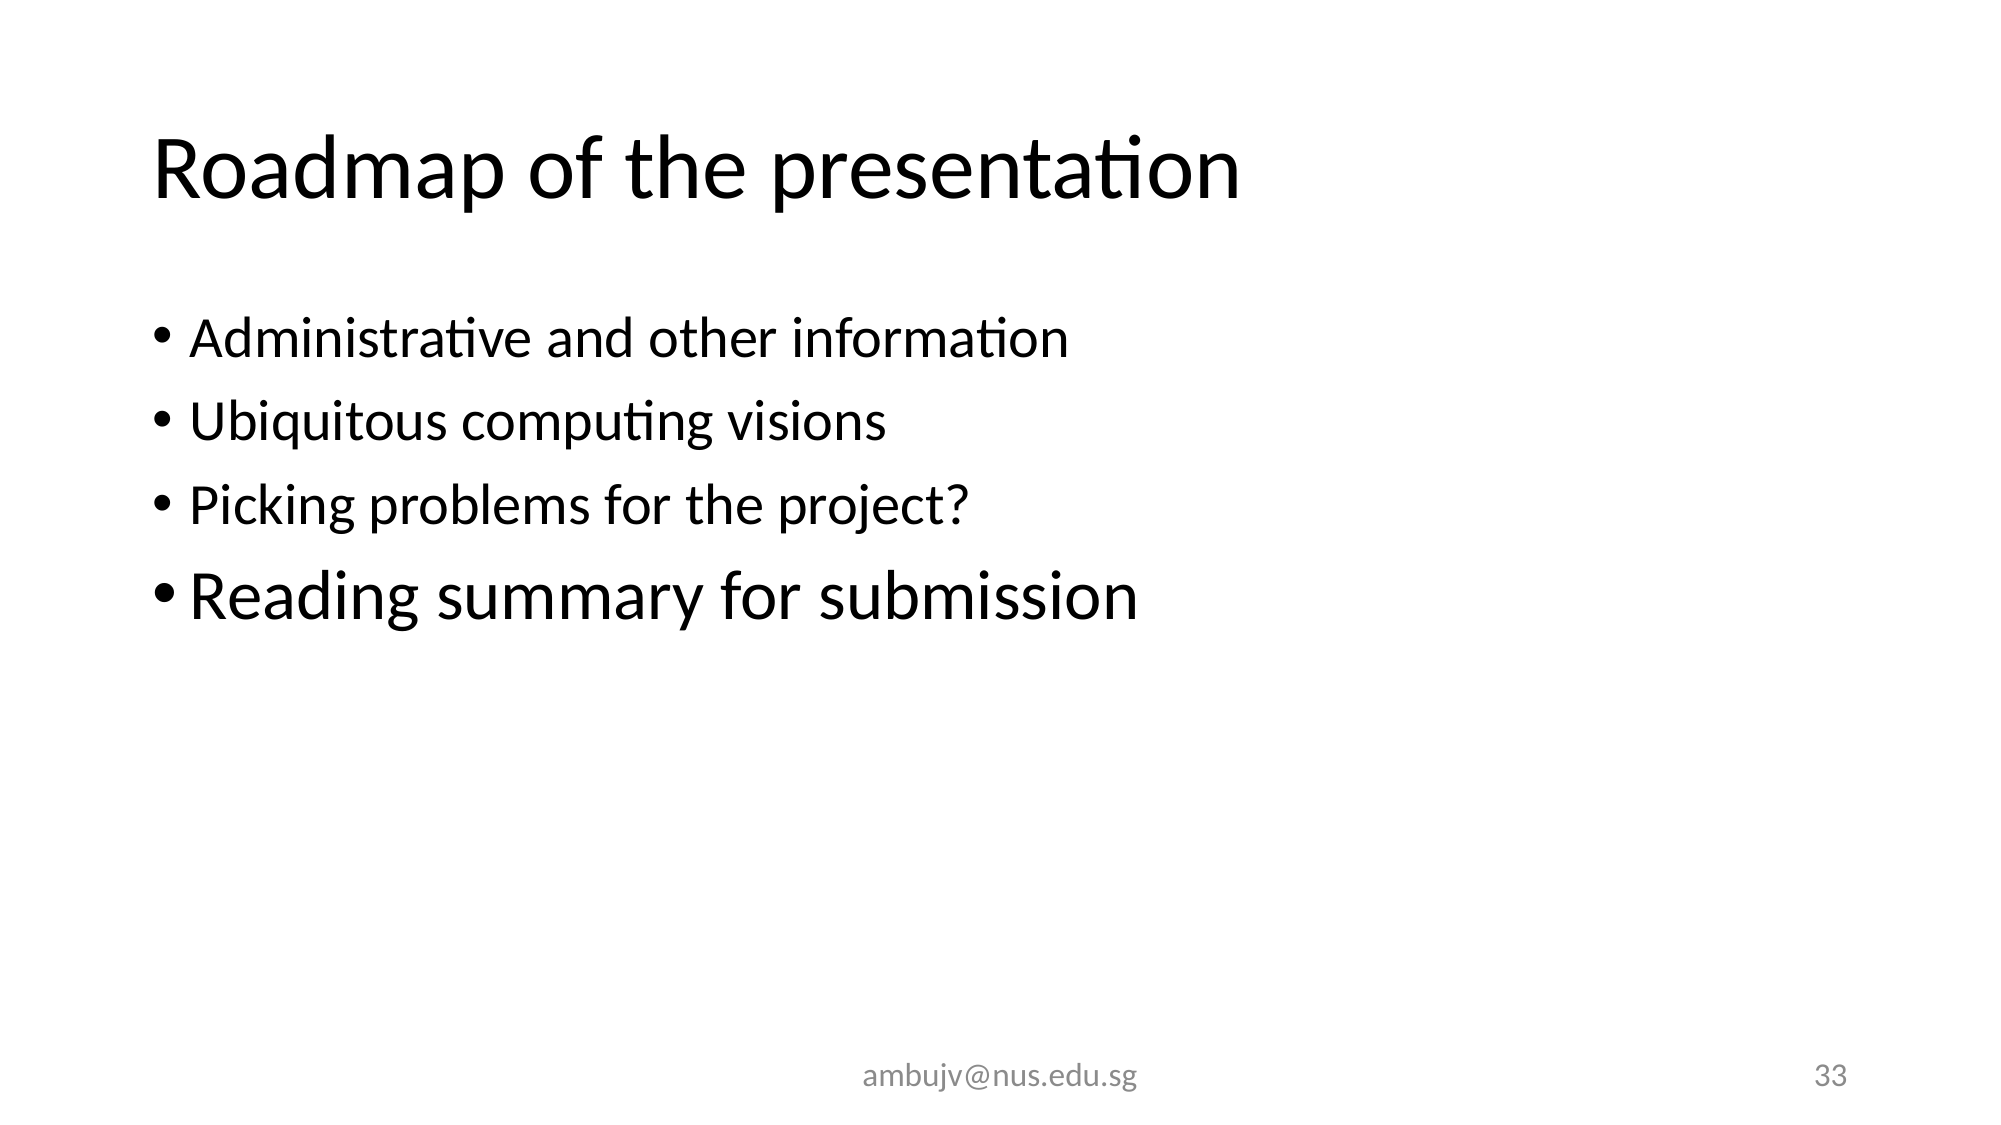

# Roadmap of the presentation
Administrative and other information
Ubiquitous computing visions
Picking problems for the project?
Reading summary for submission

ambujv@nus.edu.sg
33